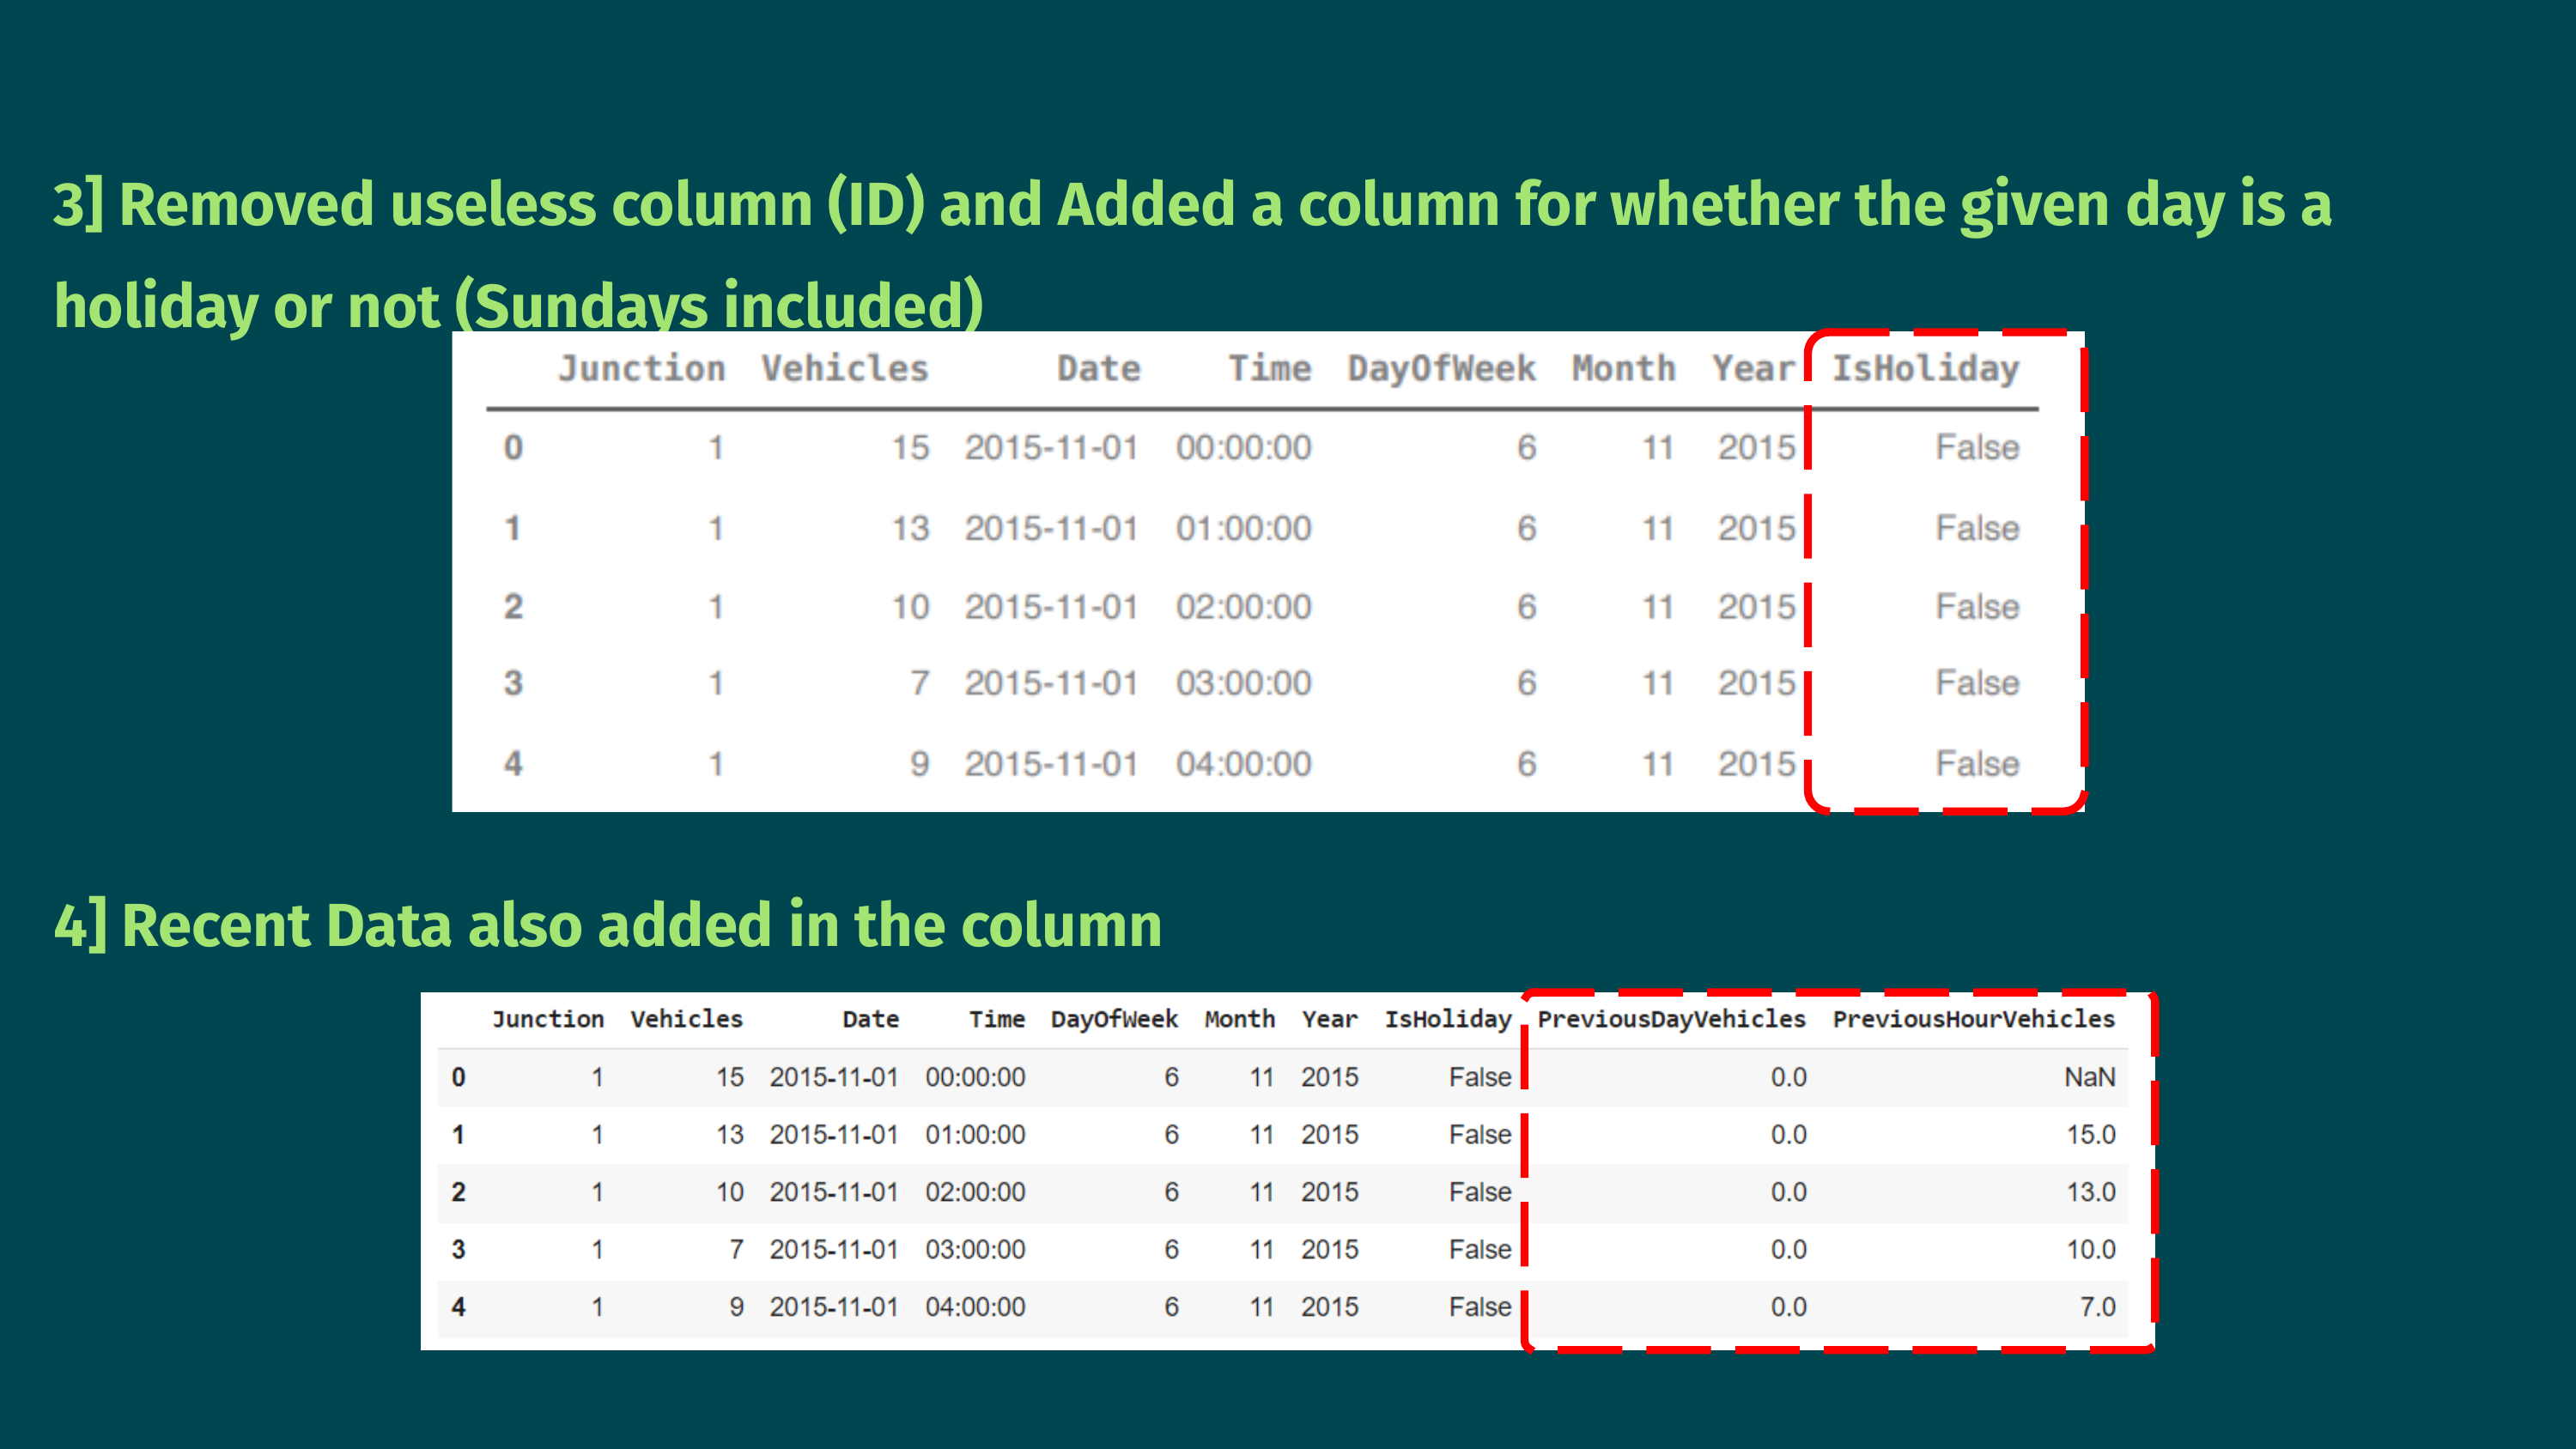

3] Removed useless column (ID) and Added a column for whether the given day is a holiday or not (Sundays included)

4] Recent Data also added in the column